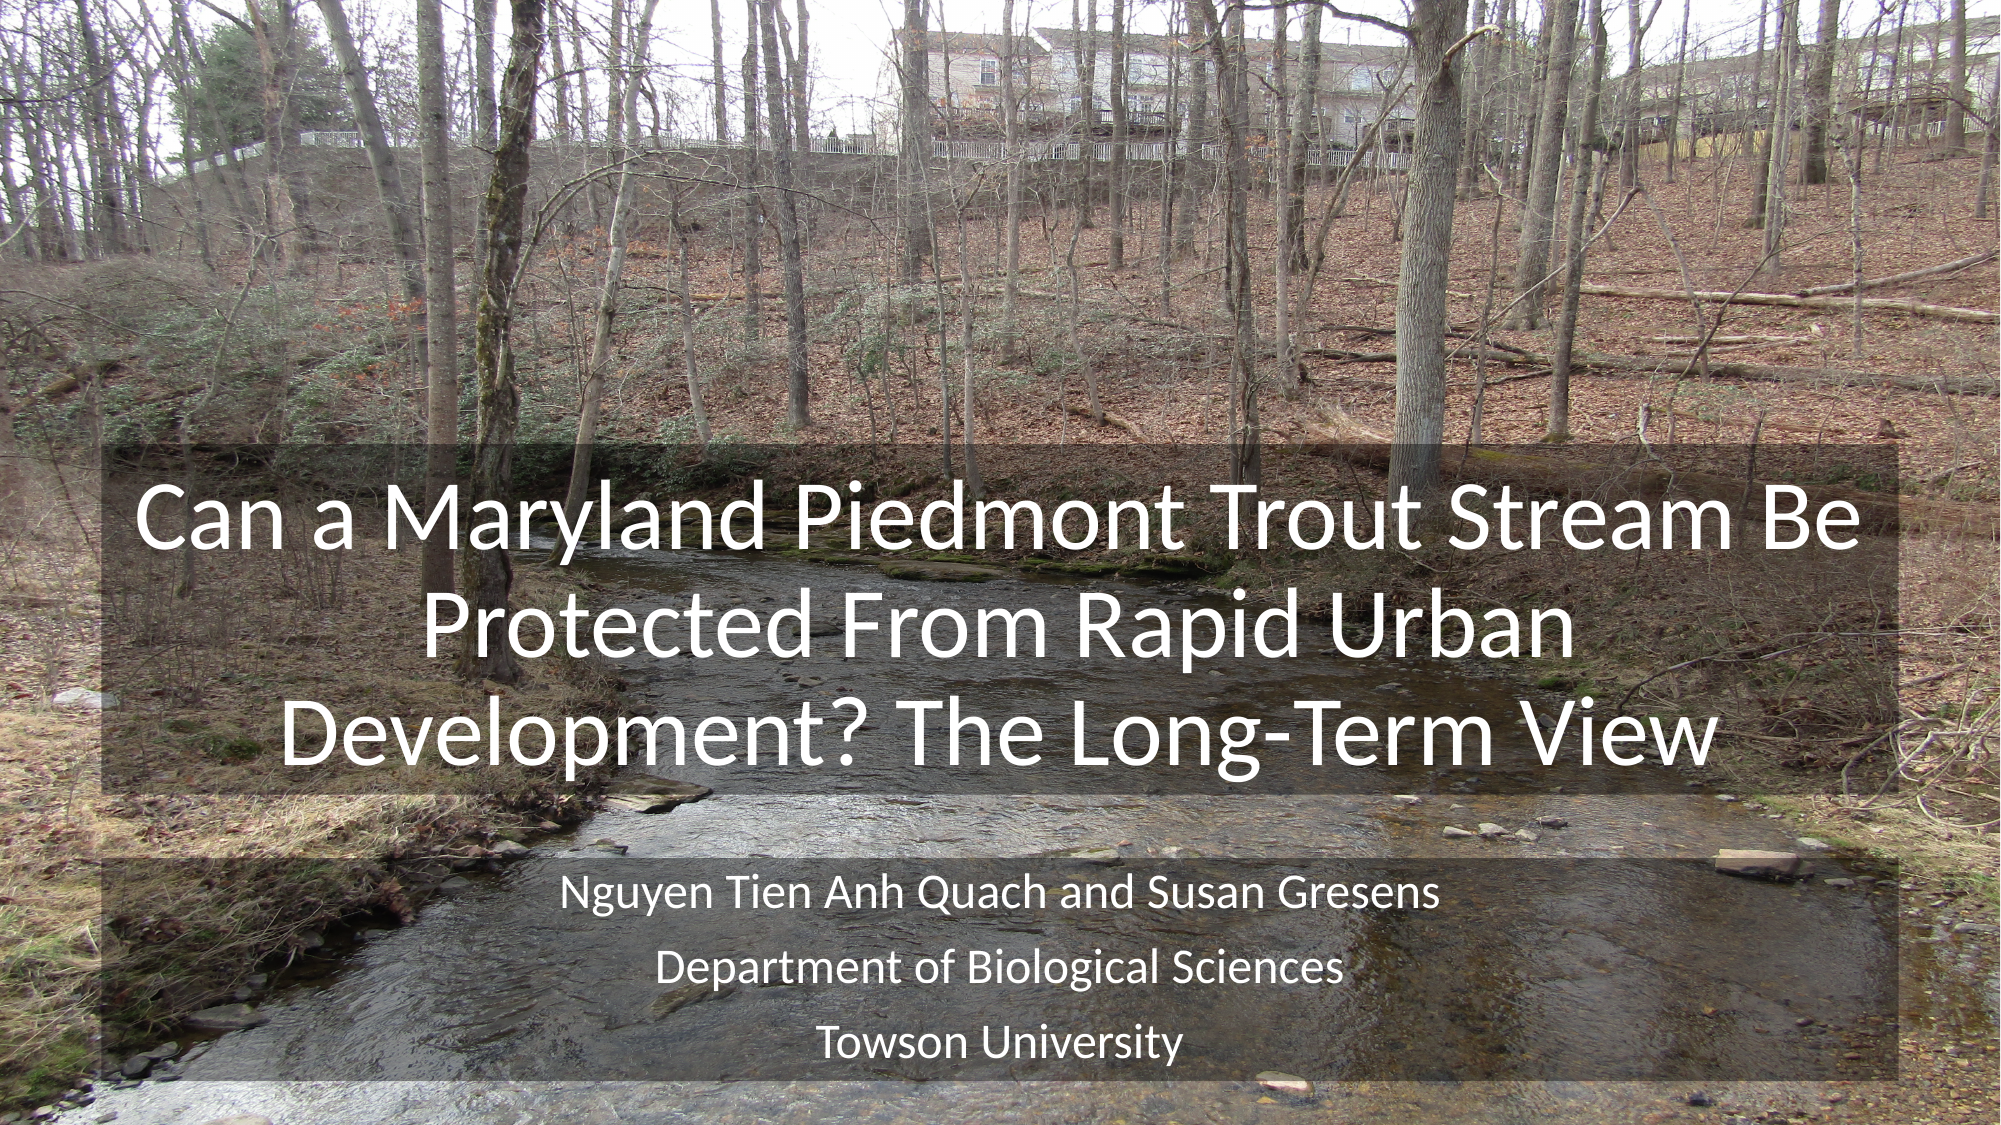

# Can a Maryland Piedmont Trout Stream Be Protected From Rapid Urban Development? The Long-Term View
Nguyen Tien Anh Quach and Susan Gresens
Department of Biological Sciences
Towson University